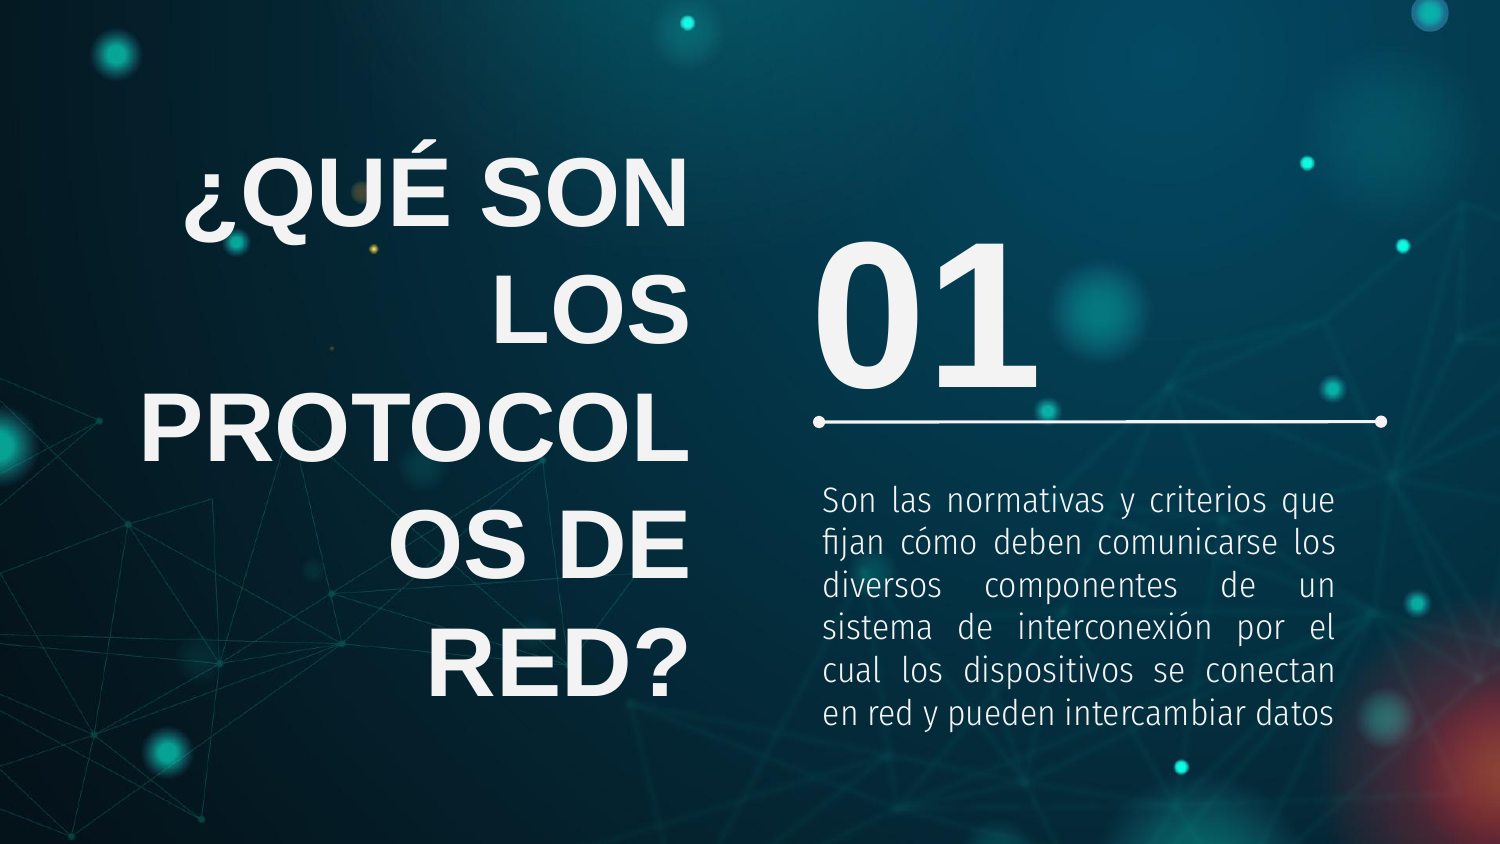

# ¿QUÉ SON LOS PROTOCOLOS DE RED?
01
Son las normativas y criterios que fijan cómo deben comunicarse los diversos componentes de un sistema de interconexión por el cual los dispositivos se conectan en red y pueden intercambiar datos